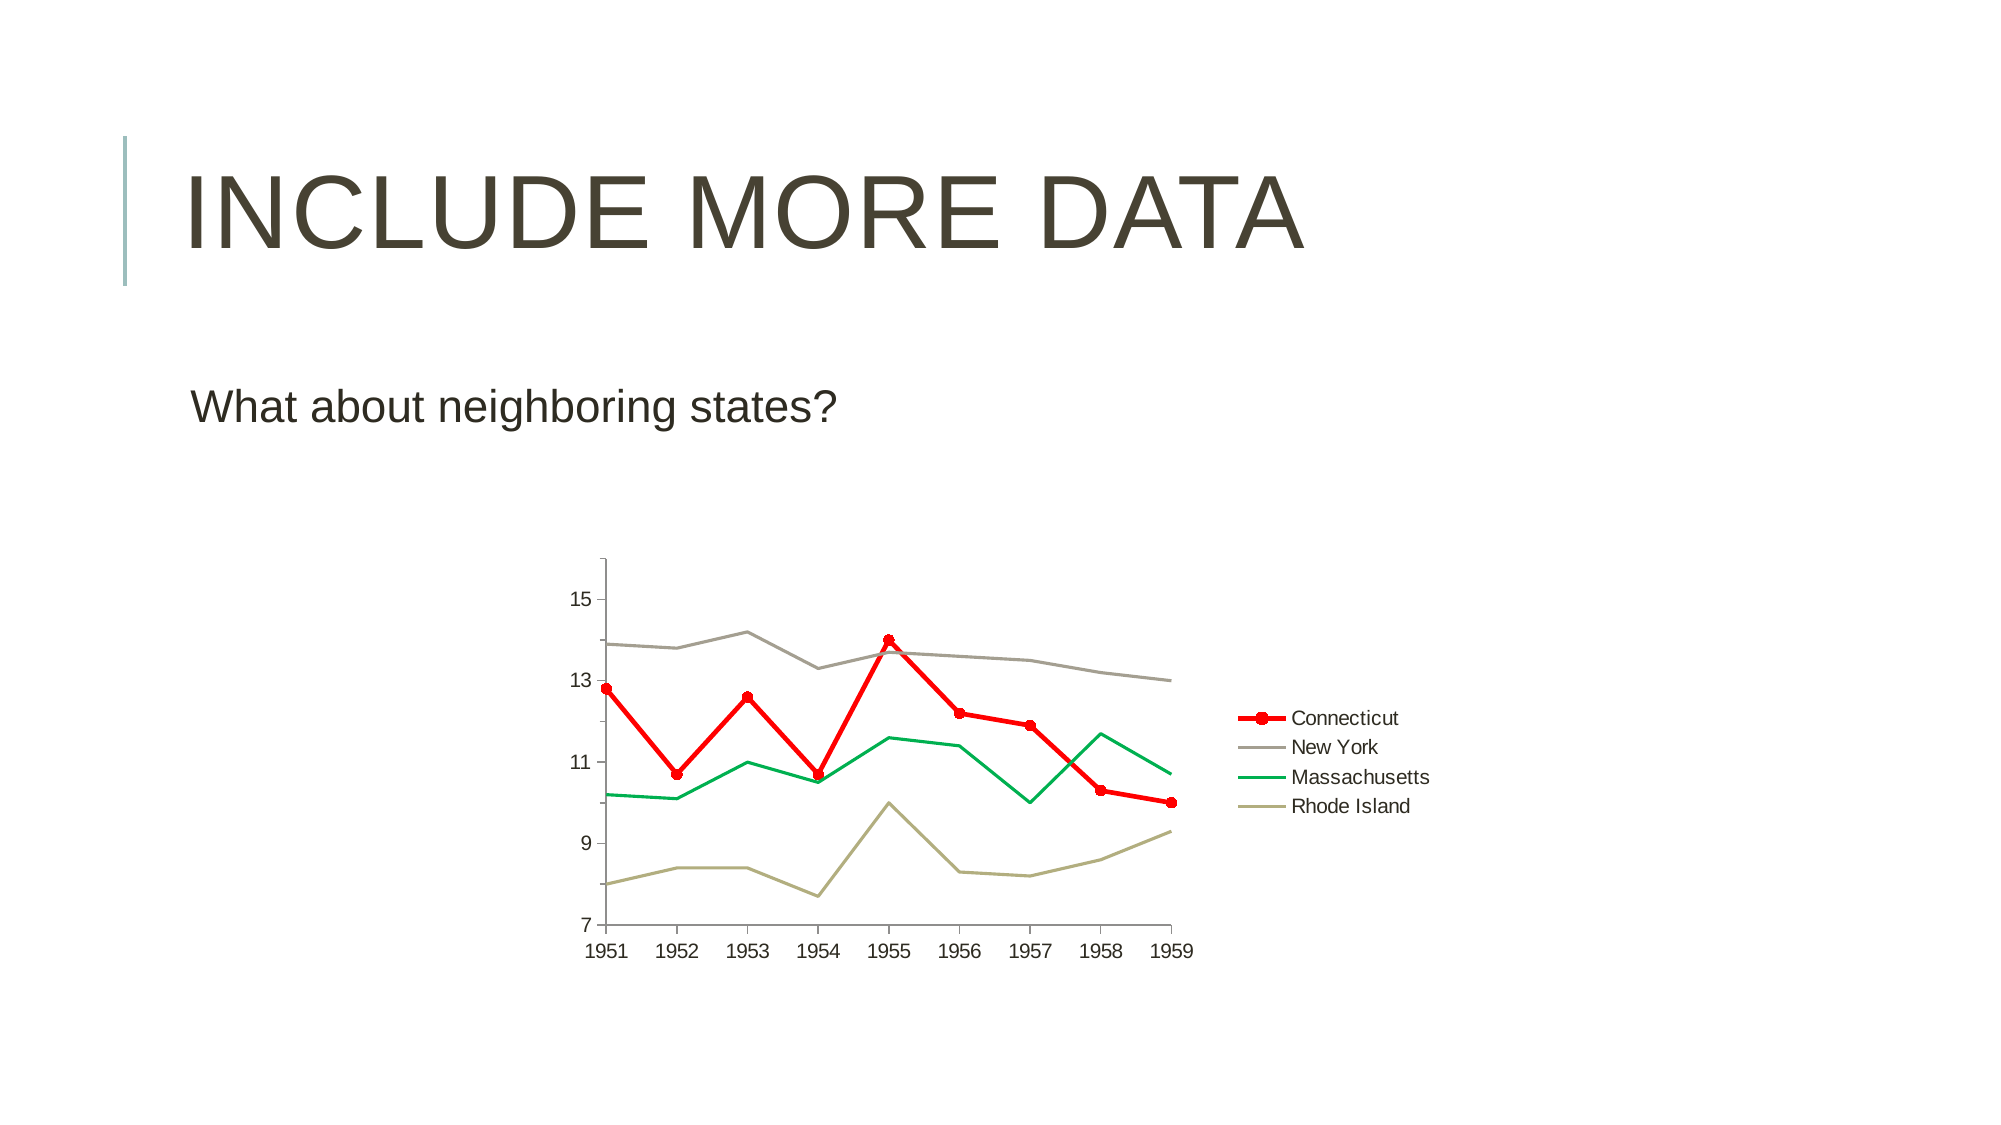

# Include More data
What about neighboring states?

### Chart

| Category | Connecticut | New York | Massachusetts | Rhode Island |
|---|---|---|---|---|
| 1951 | 12.8 | 13.9 | 10.200000000000001 | 8.0 |
| 1952 | 10.7 | 13.8 | 10.1 | 8.4 |
| 1953 | 12.6 | 14.2 | 11.0 | 8.4 |
| 1954 | 10.7 | 13.3 | 10.5 | 7.7 |
| 1955 | 14.0 | 13.7 | 11.6 | 10.0 |
| 1956 | 12.2 | 13.6 | 11.4 | 8.3 |
| 1957 | 11.9 | 13.5 | 10.0 | 8.200000000000001 |
| 1958 | 10.3 | 13.2 | 11.7 | 8.6 |
| 1959 | 10.0 | 13.0 | 10.7 | 9.3 |